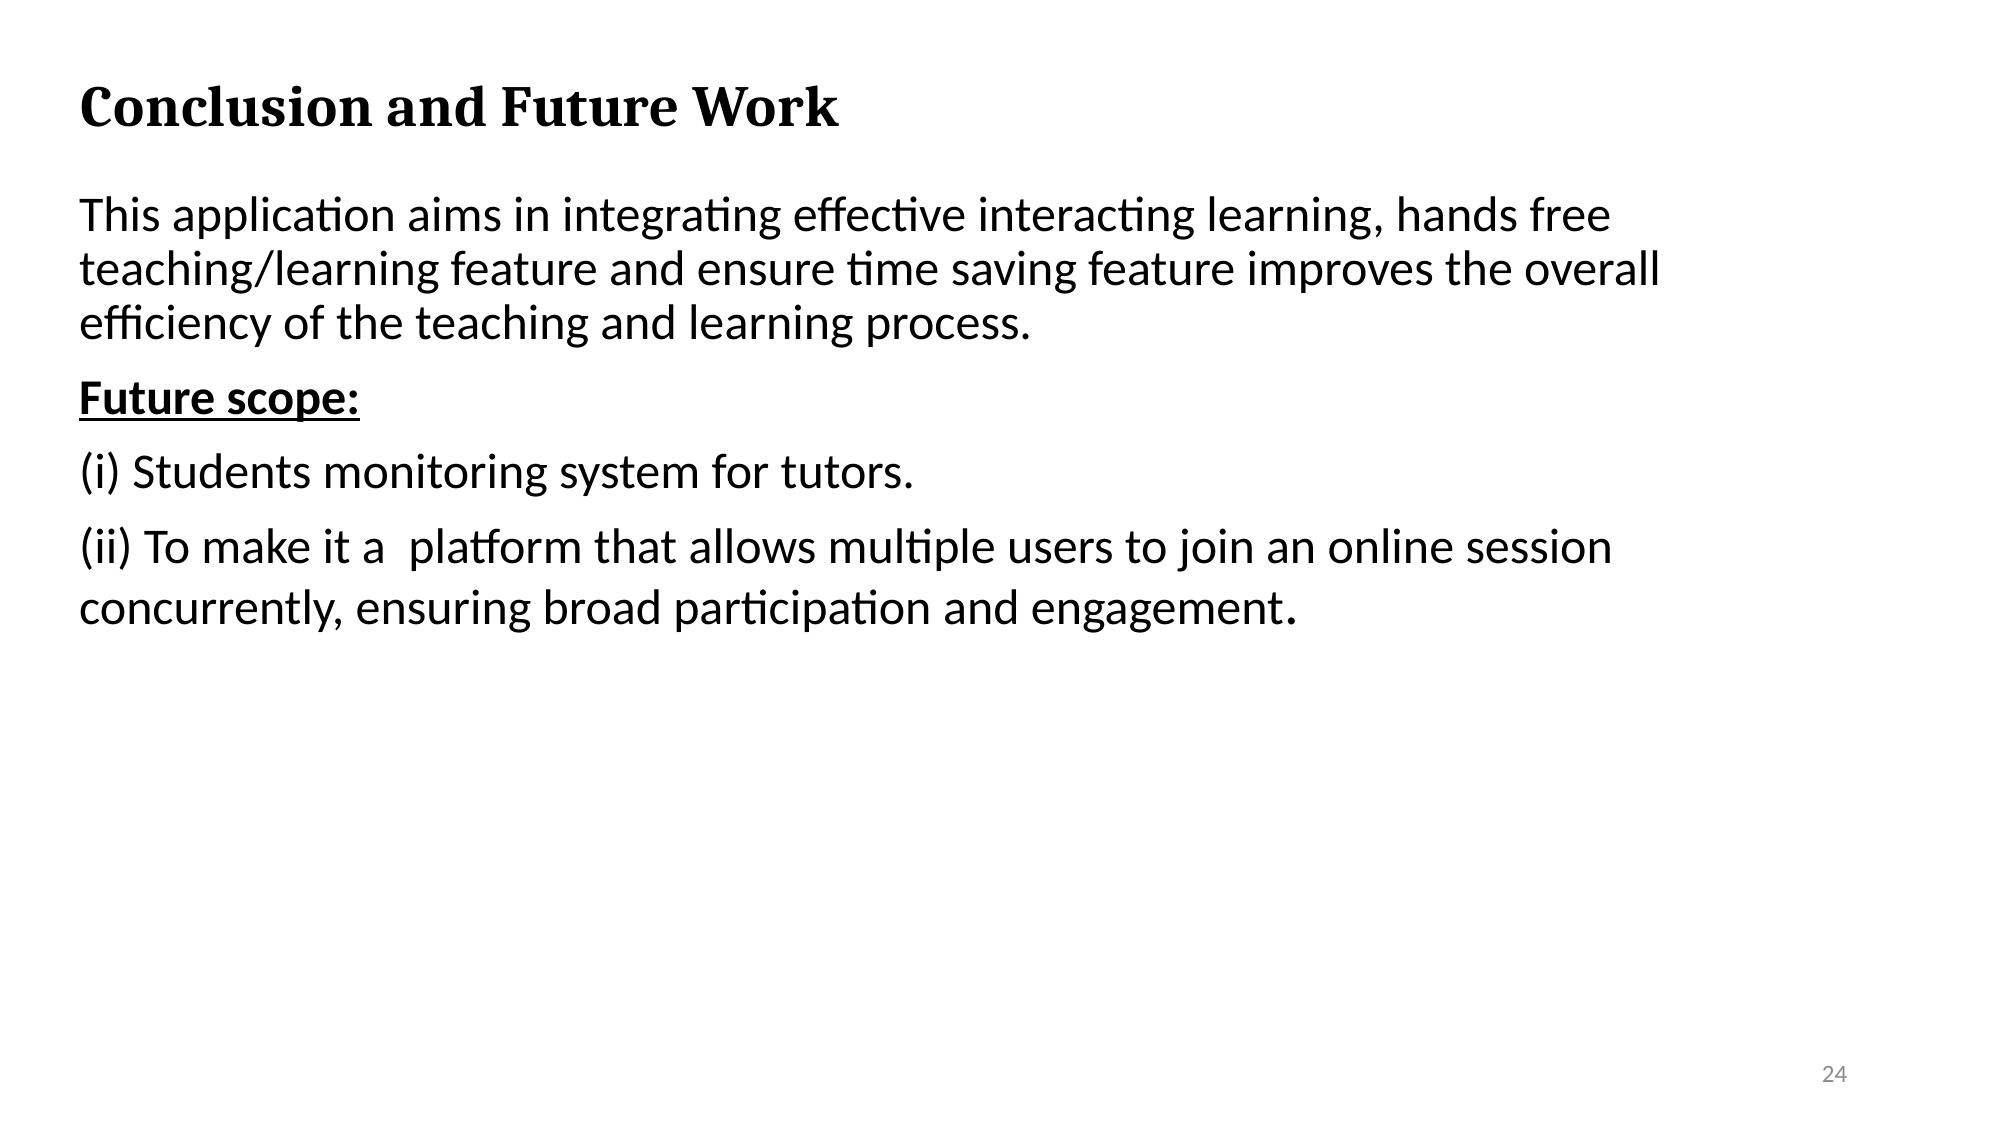

# Conclusion and Future Work
This application aims in integrating effective interacting learning, hands free teaching/learning feature and ensure time saving feature improves the overall efficiency of the teaching and learning process.
Future scope:
(i) Students monitoring system for tutors.
(ii) To make it a  platform that allows multiple users to join an online session concurrently, ensuring broad participation and engagement.
24